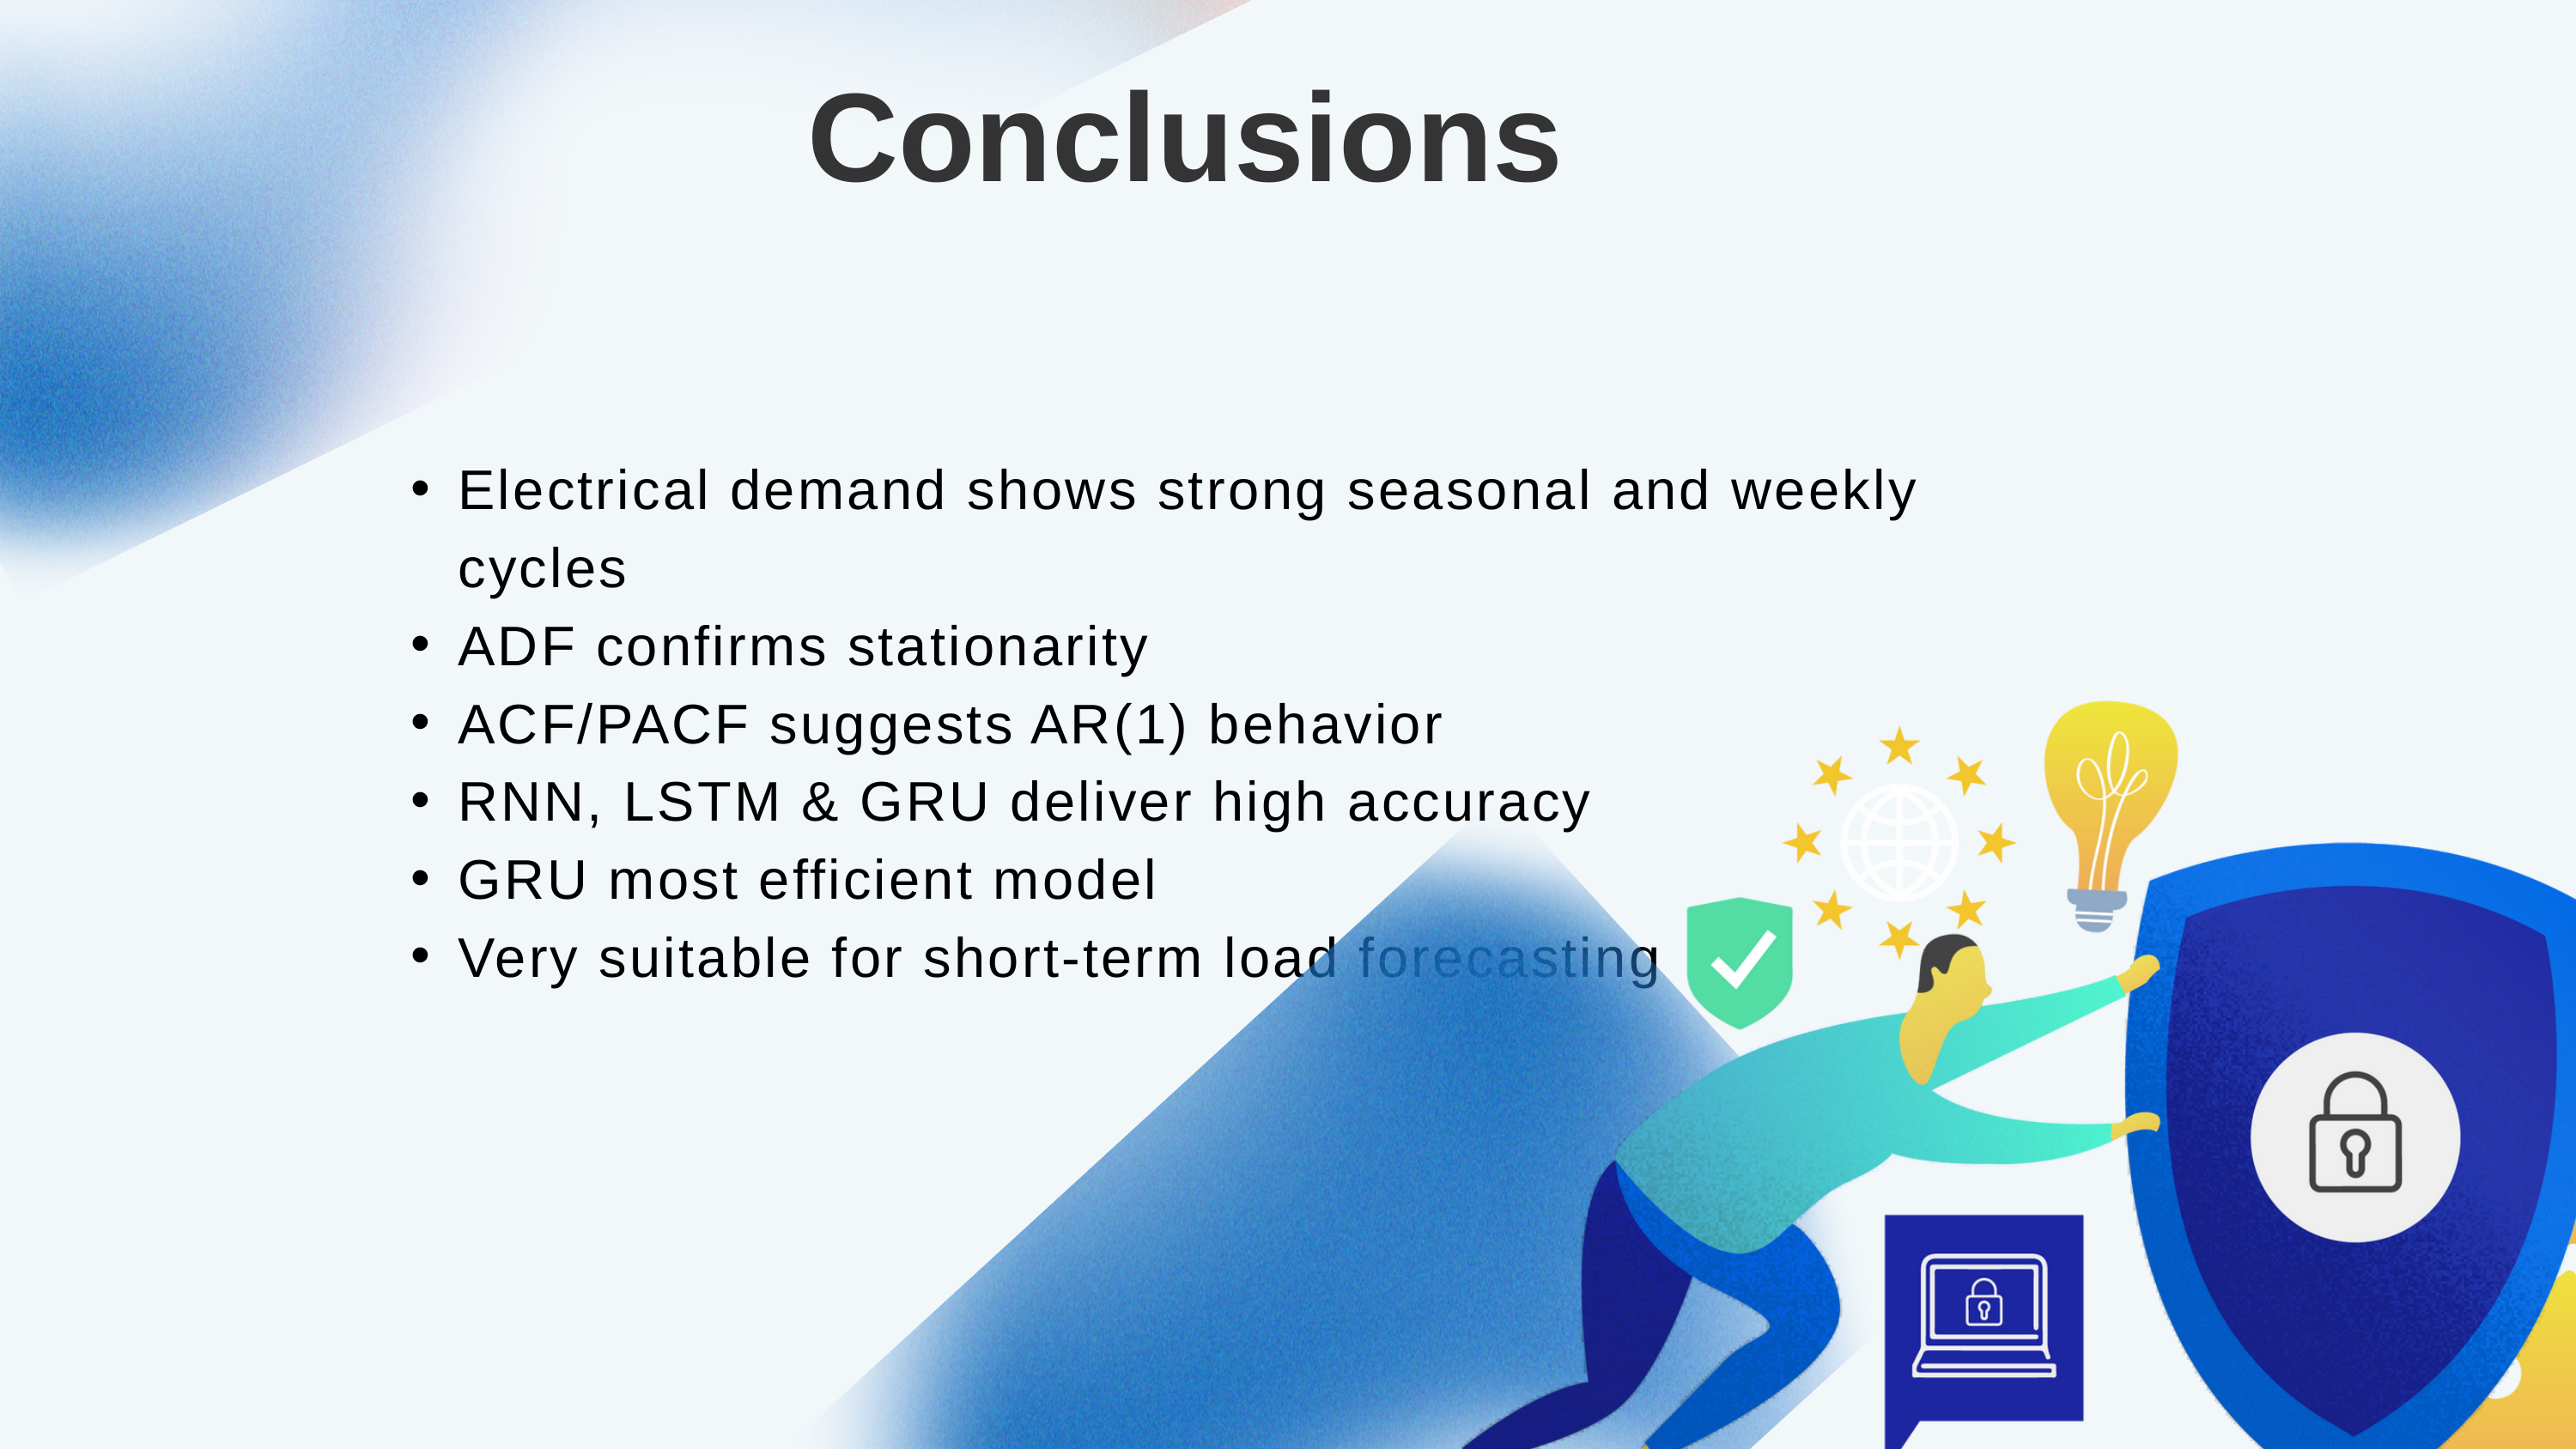

Conclusions

Electrical demand shows strong seasonal and weekly cycles
ADF confirms stationarity
ACF/PACF suggests AR(1) behavior
RNN, LSTM & GRU deliver high accuracy
GRU most efficient model
Very suitable for short-term load forecasting
Studio Shodwe
Project.